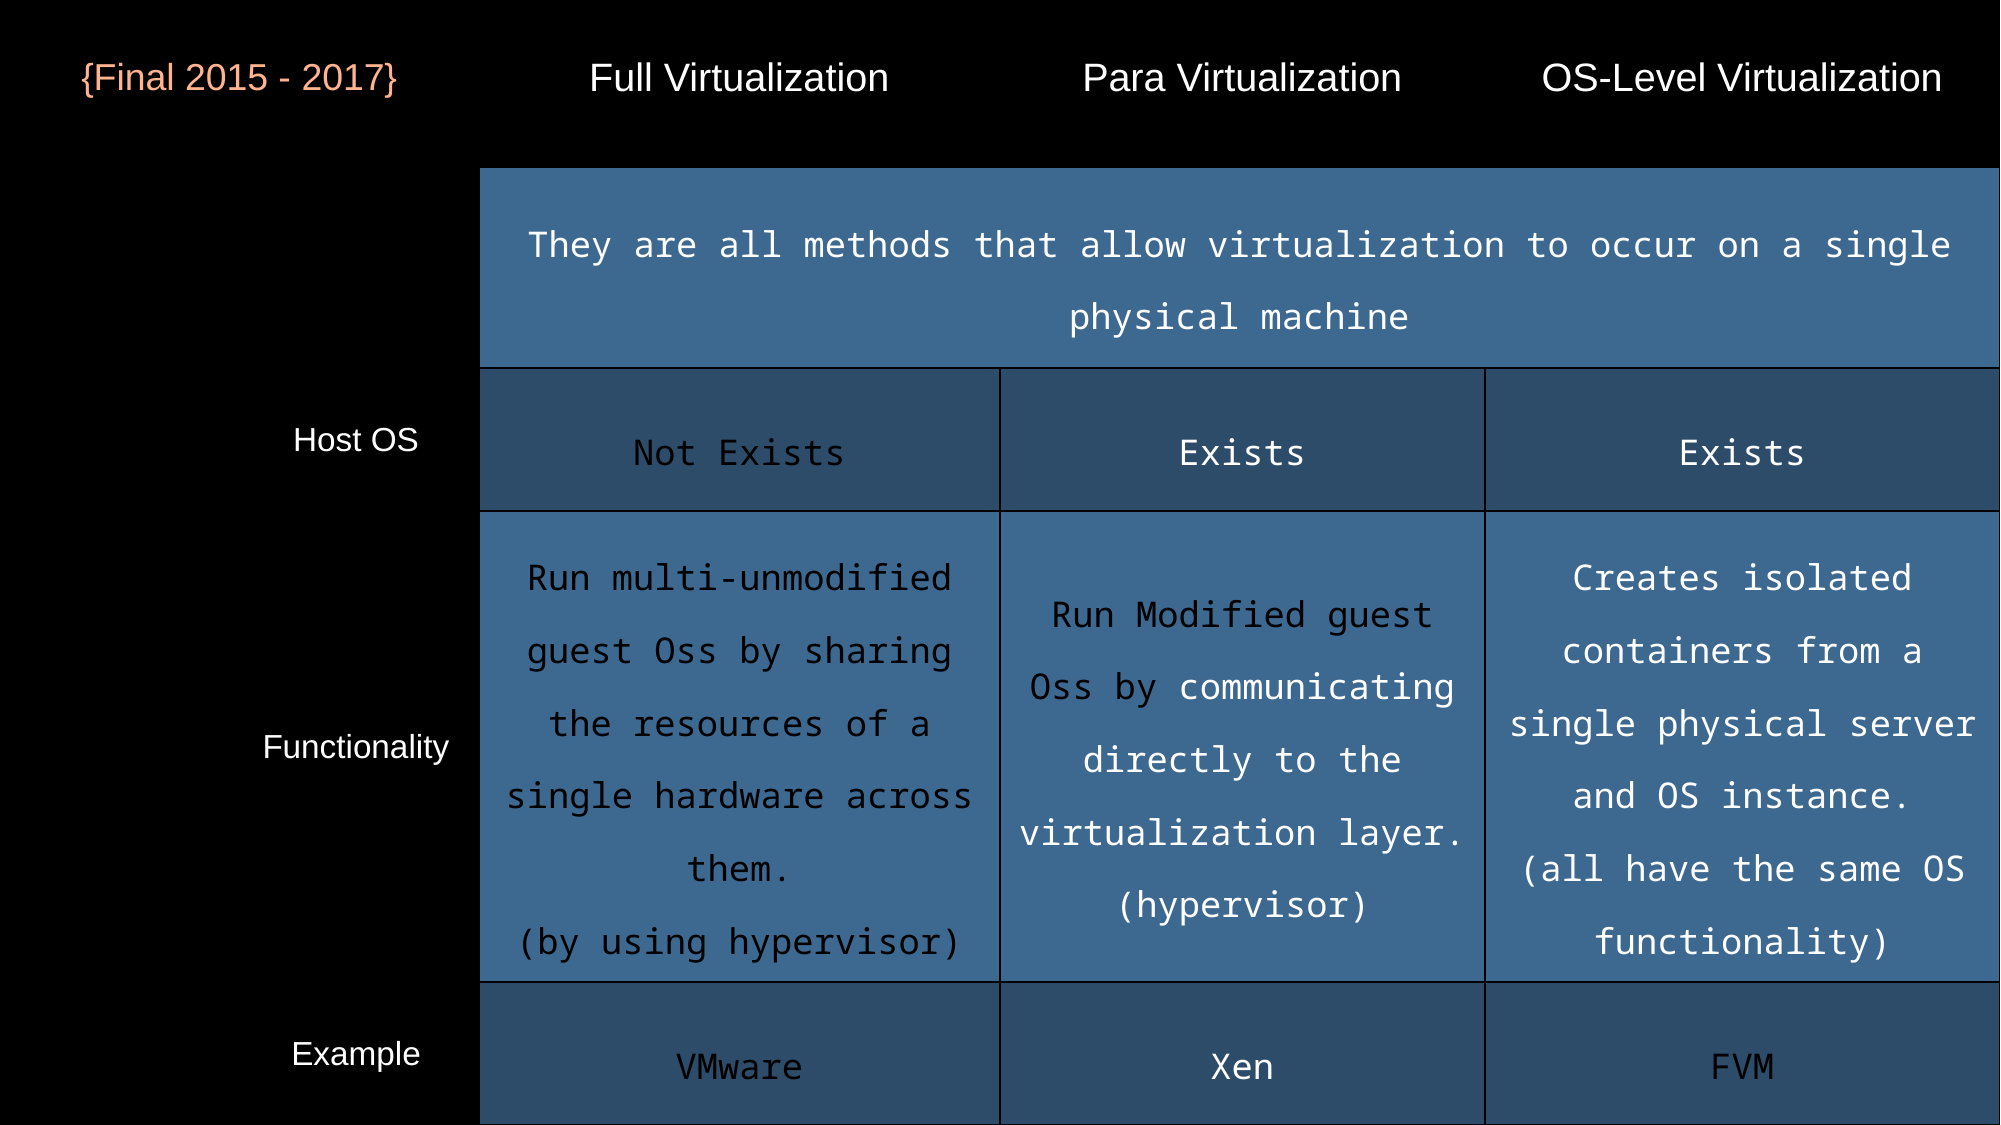

| {Final 2015 - 2017} |  | Full Virtualization | Para Virtualization | OS-Level Virtualization |
| --- | --- | --- | --- | --- |
| Similarity |  | They are all methods that allow virtualization to occur on a single physical machine |  |  |
| Differences | Host OS | Not Exists | Exists | Exists |
| Differences | Functionality | Run multi-unmodified guest Oss by sharing the resources of a single hardware across them. (by using hypervisor) | Run Modified guest Oss by communicating directly to the virtualization layer. (hypervisor) | Creates isolated containers from a single physical server and OS instance. (all have the same OS functionality) |
|  | Example | VMware | Xen | FVM |